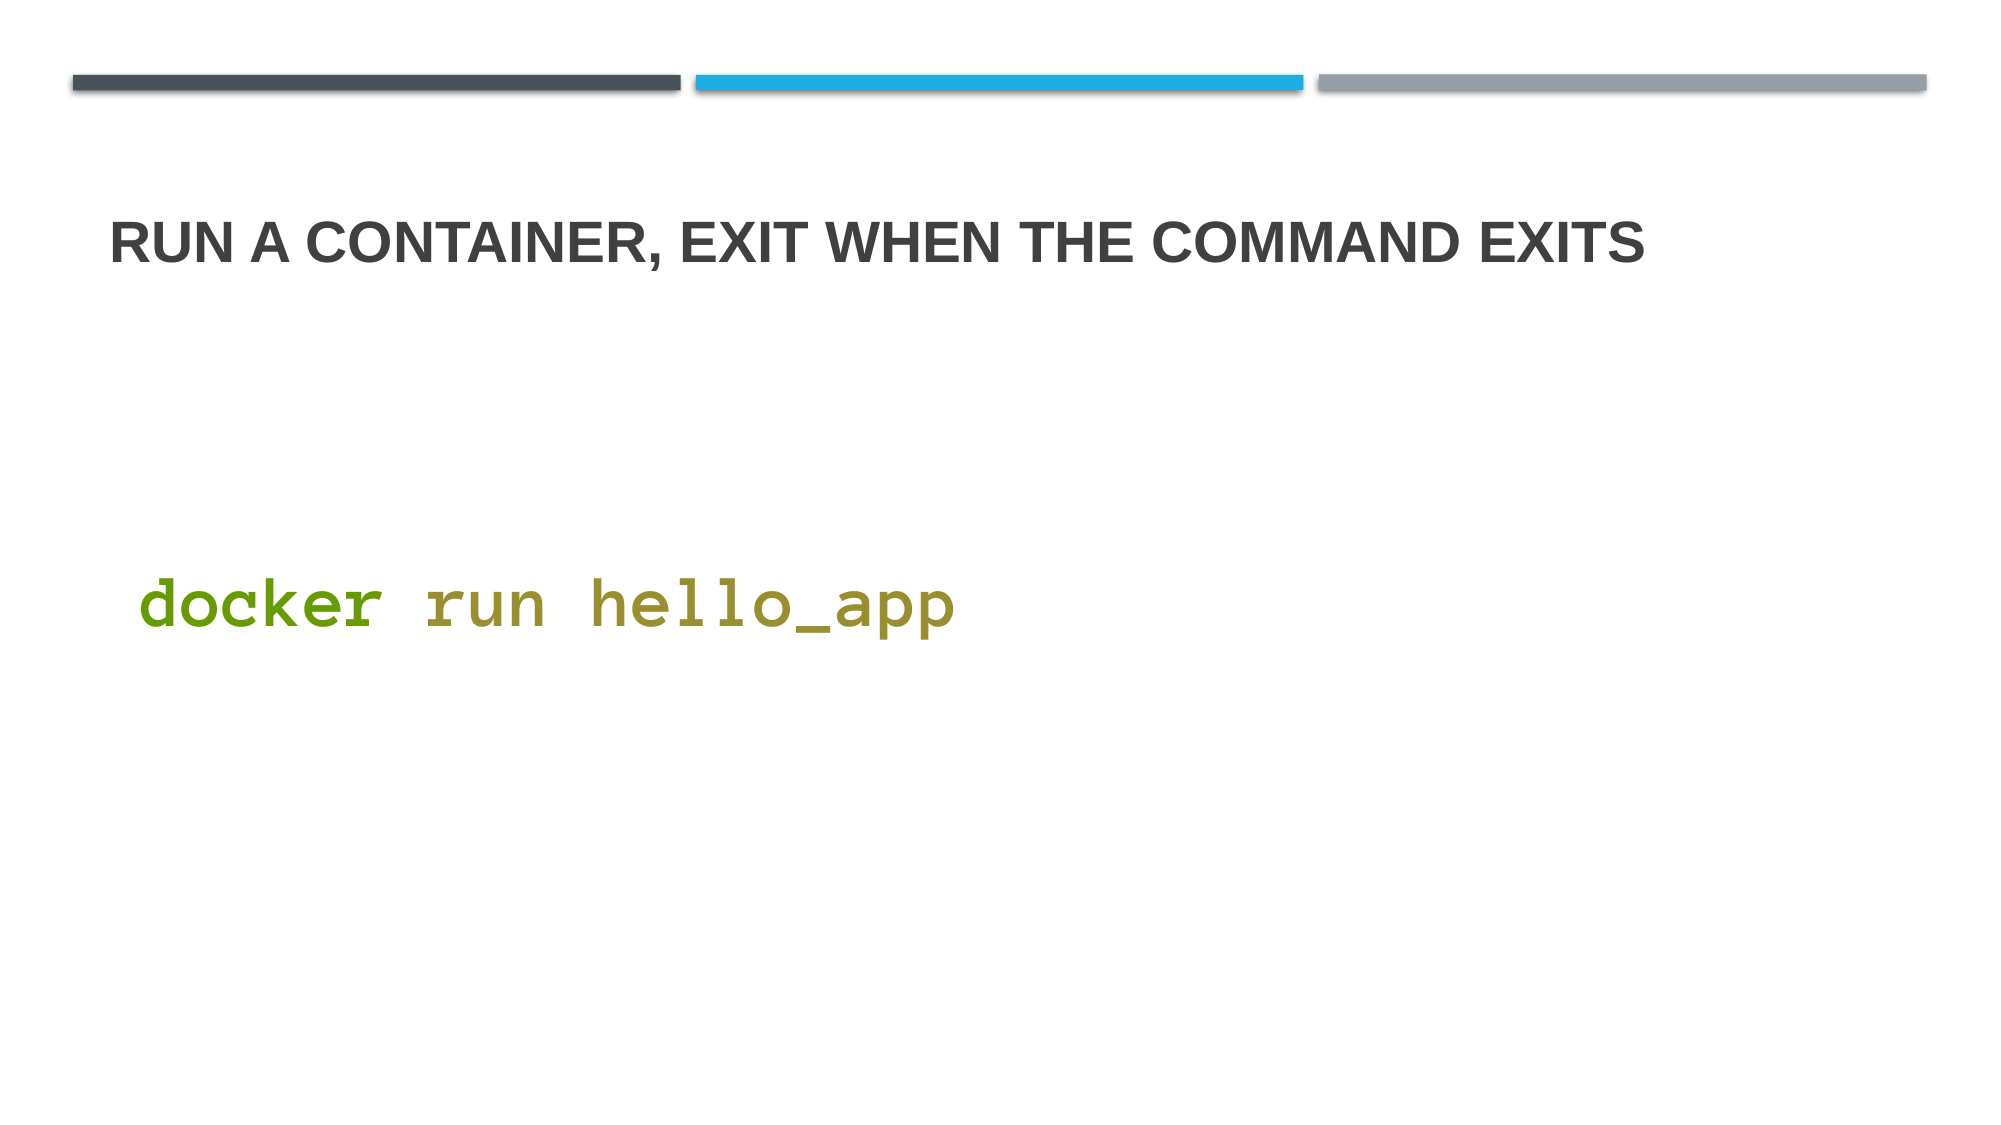

# Run a container, exit when the command exits
docker run hello_app